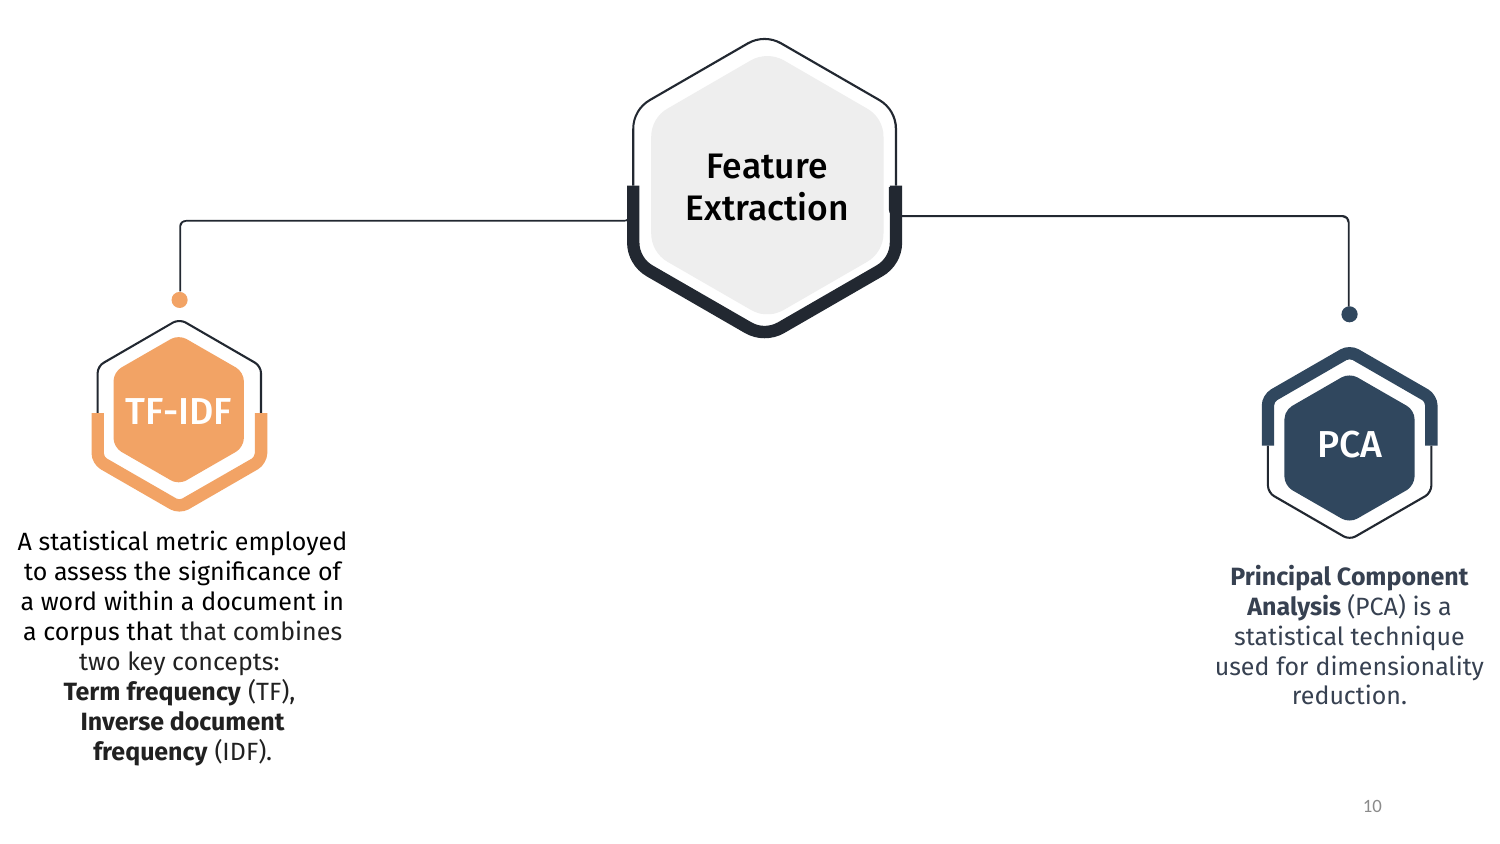

Feature Extraction

TF-IDF
PCA

A statistical metric employed to assess the significance of a word within a document in a corpus that that combines two key concepts:
Term frequency (TF),
Inverse document frequency (IDF).
Principal Component Analysis (PCA) is a statistical technique used for dimensionality reduction.
10